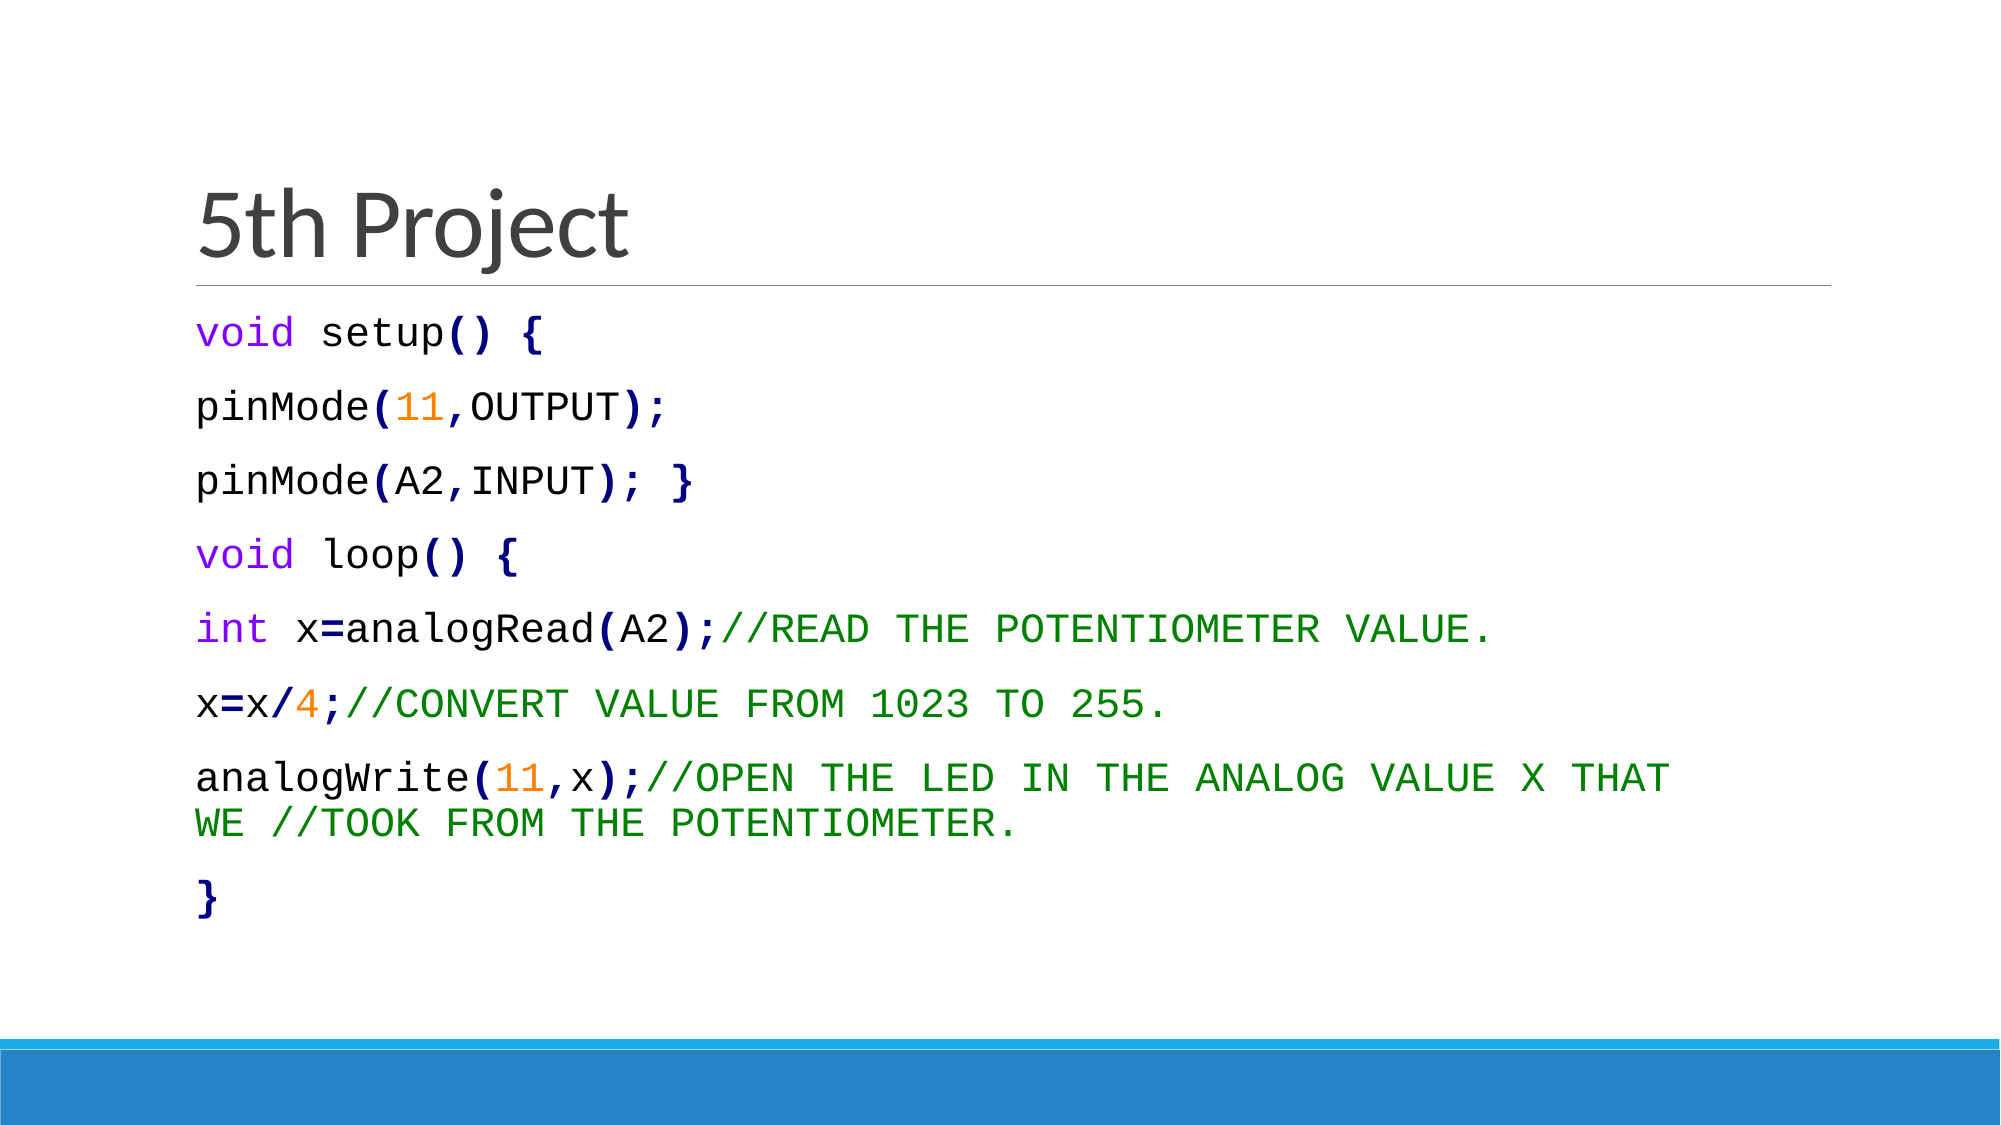

# 5th Project
void setup() {
pinMode(11,OUTPUT);
pinMode(A2,INPUT); }
void loop() {
int x=analogRead(A2);//READ THE POTENTIOMETER VALUE.
x=x/4;//CONVERT VALUE FROM 1023 TO 255.
analogWrite(11,x);//OPEN THE LED IN THE ANALOG VALUE X THAT WE //TOOK FROM THE POTENTIOMETER.
}